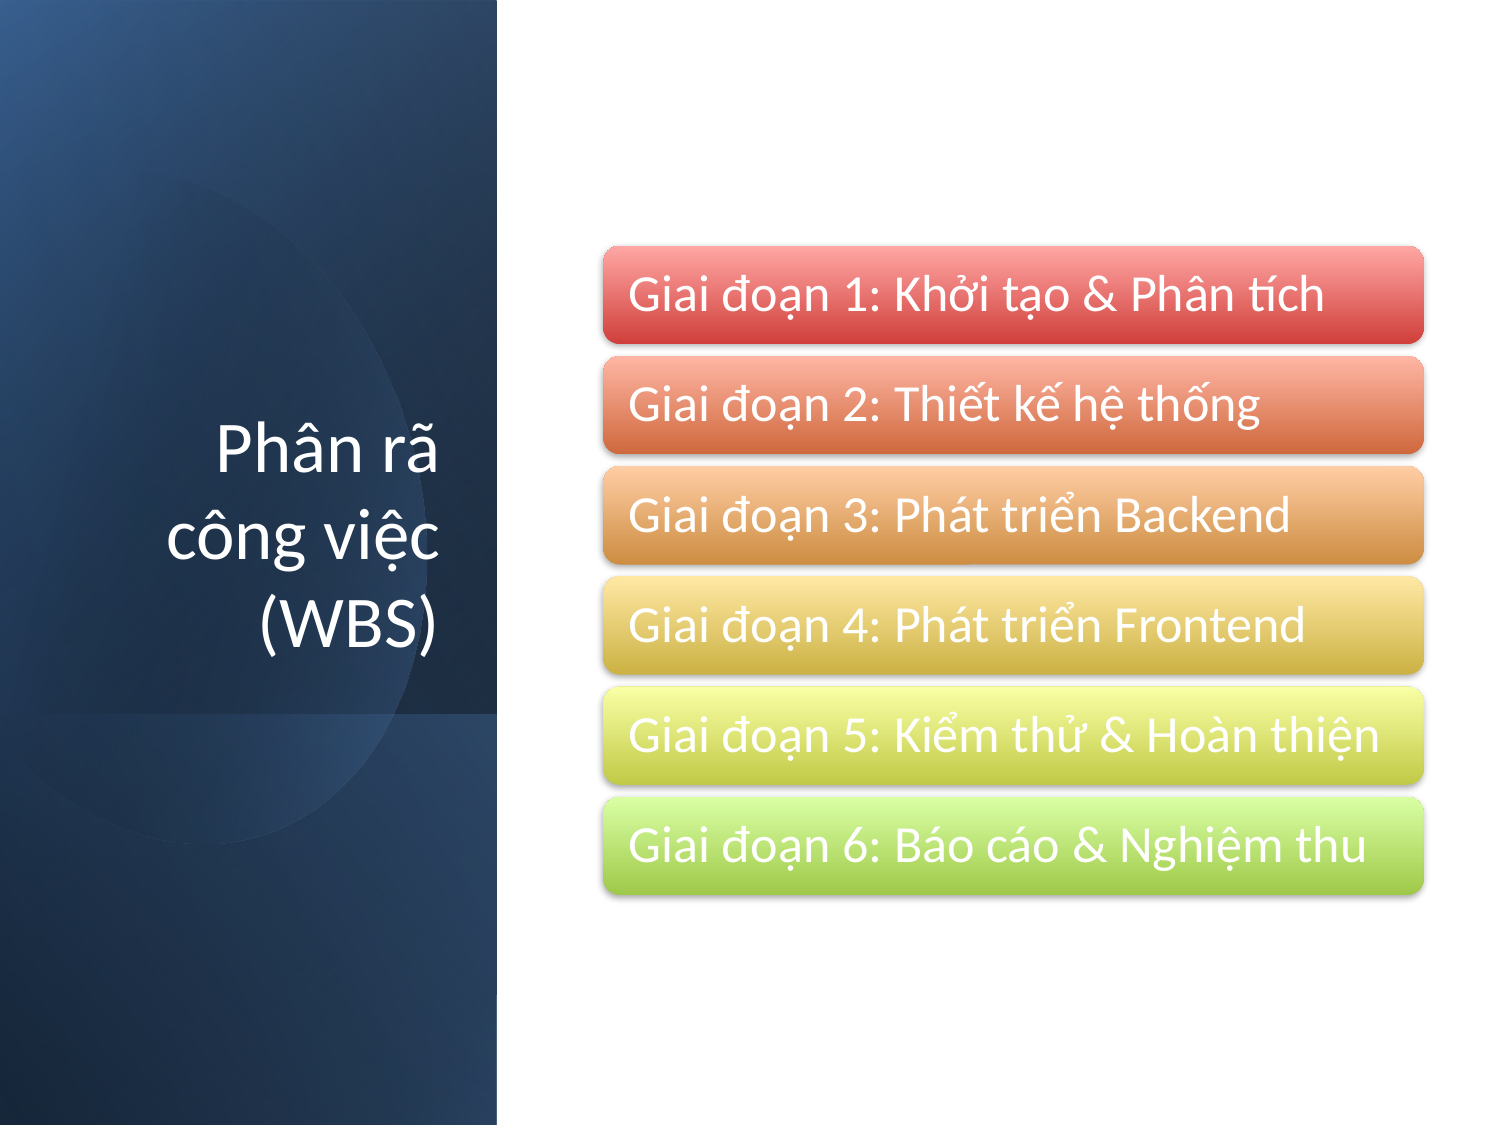

Giai đoạn 1: Khởi tạo & Phân tích
Giai đoạn 2: Thiết kế hệ thống
Giai đoạn 3: Phát triển Backend
Giai đoạn 4: Phát triển Frontend
Giai đoạn 5: Kiểm thử & Hoàn thiện
Giai đoạn 6: Báo cáo & Nghiệm thu

# Phân rã công việc (WBS)